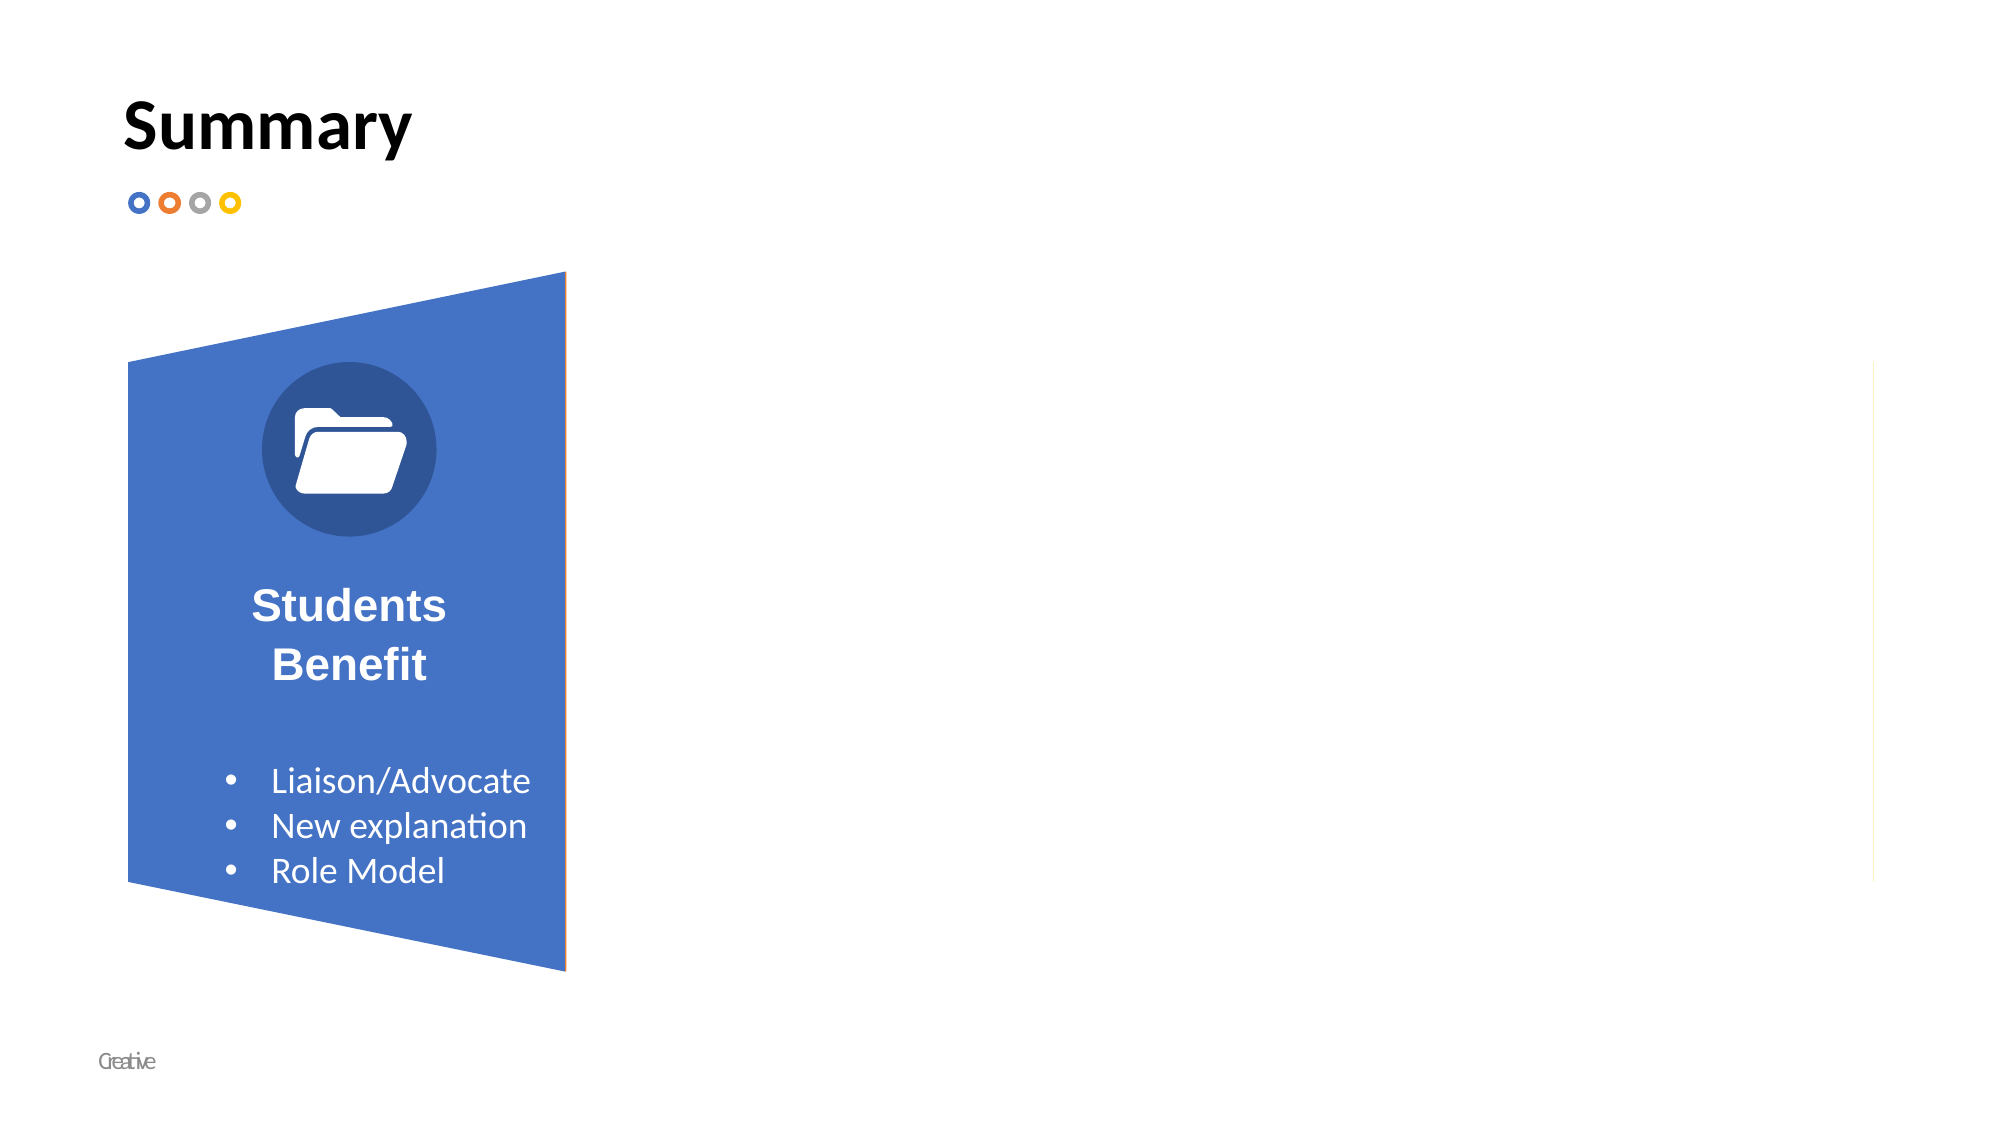

Summary

Peer Leader Befits
University Benefits
Faculty Benefits
Students Benefit
Improved confidence
Improved content
knowledge
Improved view of
teaching
Improved feeling of
belonging (Julie @ EB)
Improved communication
skills
Enhanced
instruction
Cheap labor
Liaison/Advocate
New explanation
Role Model
Feedback from leaders
(Abigail @ SacState)
Help with instruction

Creative  Orange